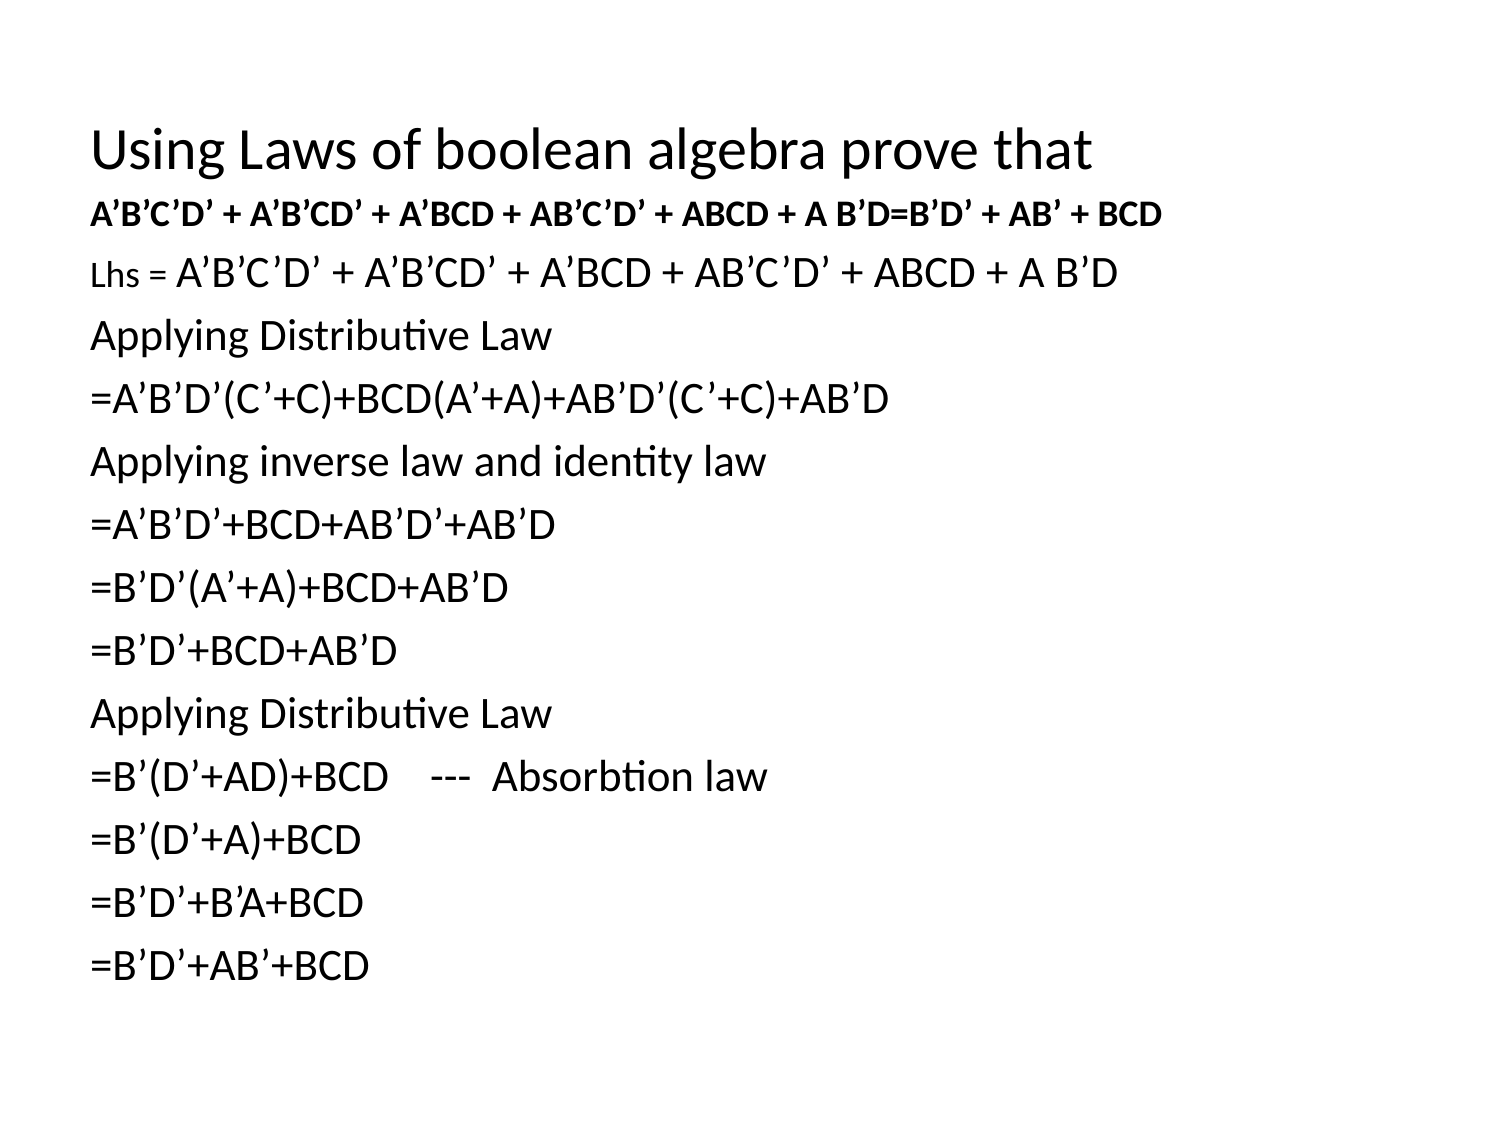

Using Laws of boolean algebra prove that
A’B’C’D’ + A’B’CD’ + A’BCD + AB’C’D’ + ABCD + A B’D=B’D’ + AB’ + BCD
Lhs = A’B’C’D’ + A’B’CD’ + A’BCD + AB’C’D’ + ABCD + A B’D
Applying Distributive Law
=A’B’D’(C’+C)+BCD(A’+A)+AB’D’(C’+C)+AB’D
Applying inverse law and identity law
=A’B’D’+BCD+AB’D’+AB’D
=B’D’(A’+A)+BCD+AB’D
=B’D’+BCD+AB’D
Applying Distributive Law
=B’(D’+AD)+BCD    ---  Absorbtion law
=B’(D’+A)+BCD
=B’D’+B’A+BCD
=B’D’+AB’+BCD